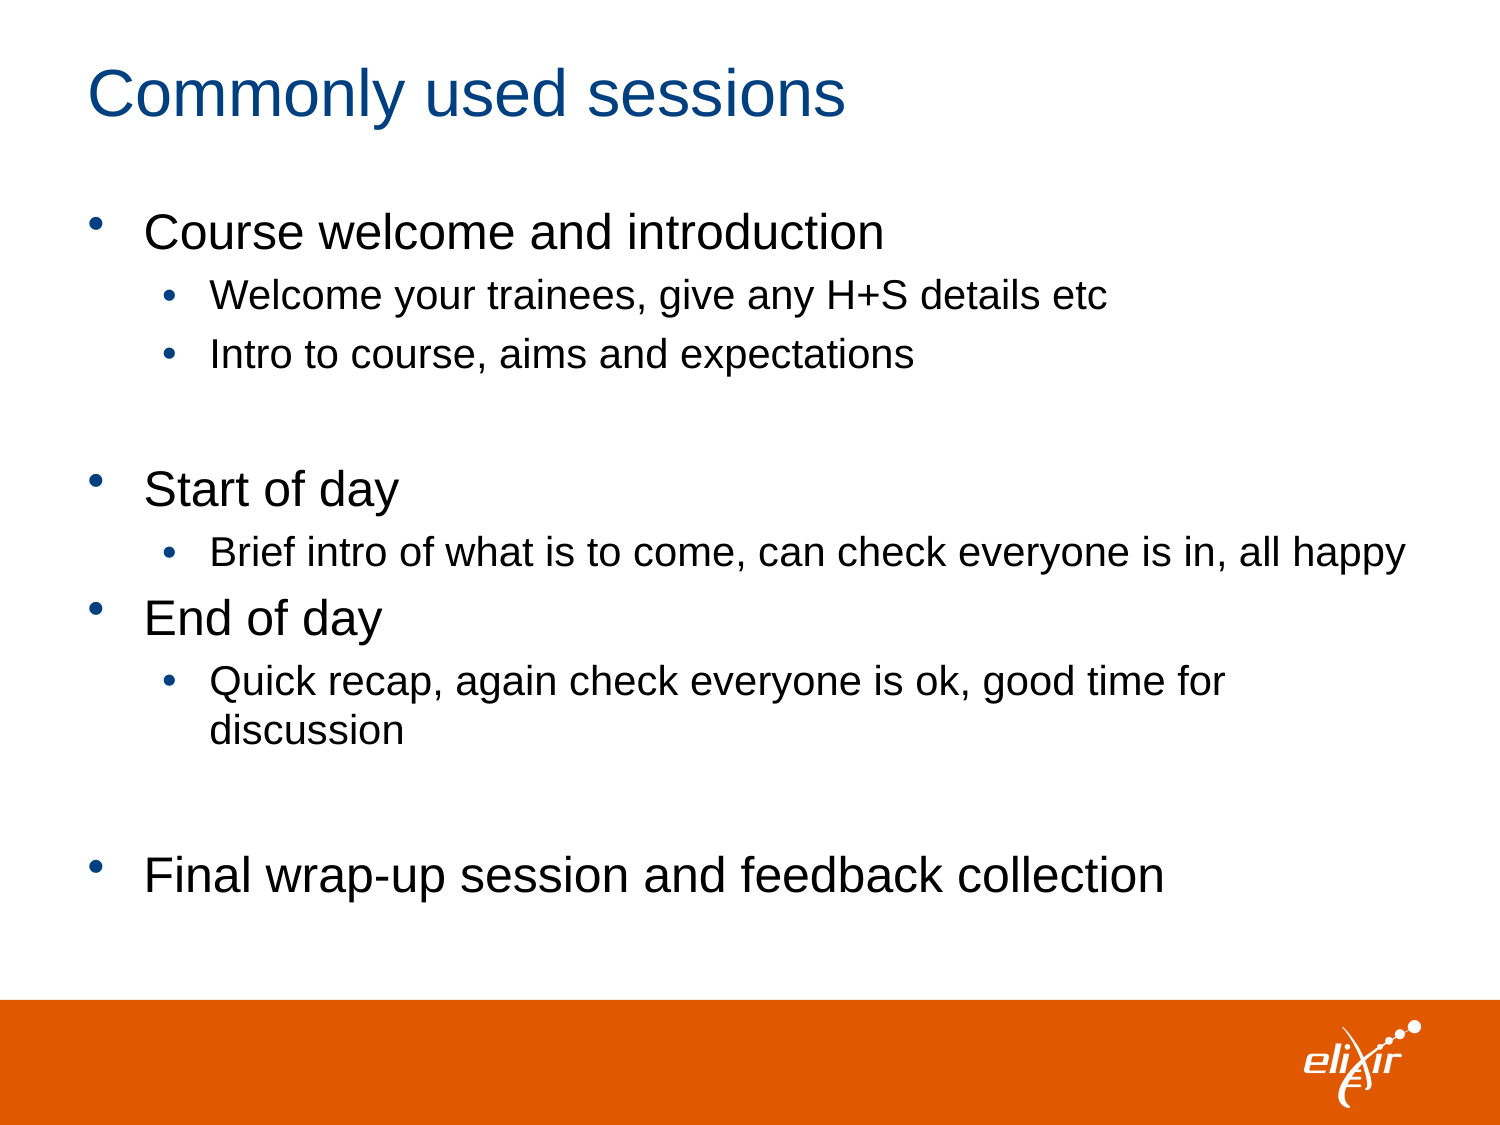

# Commonly used sessions
Course welcome and introduction
Welcome your trainees, give any H+S details etc
Intro to course, aims and expectations

Start of day
Brief intro of what is to come, can check everyone is in, all happy
End of day
Quick recap, again check everyone is ok, good time for discussion

Final wrap-up session and feedback collection